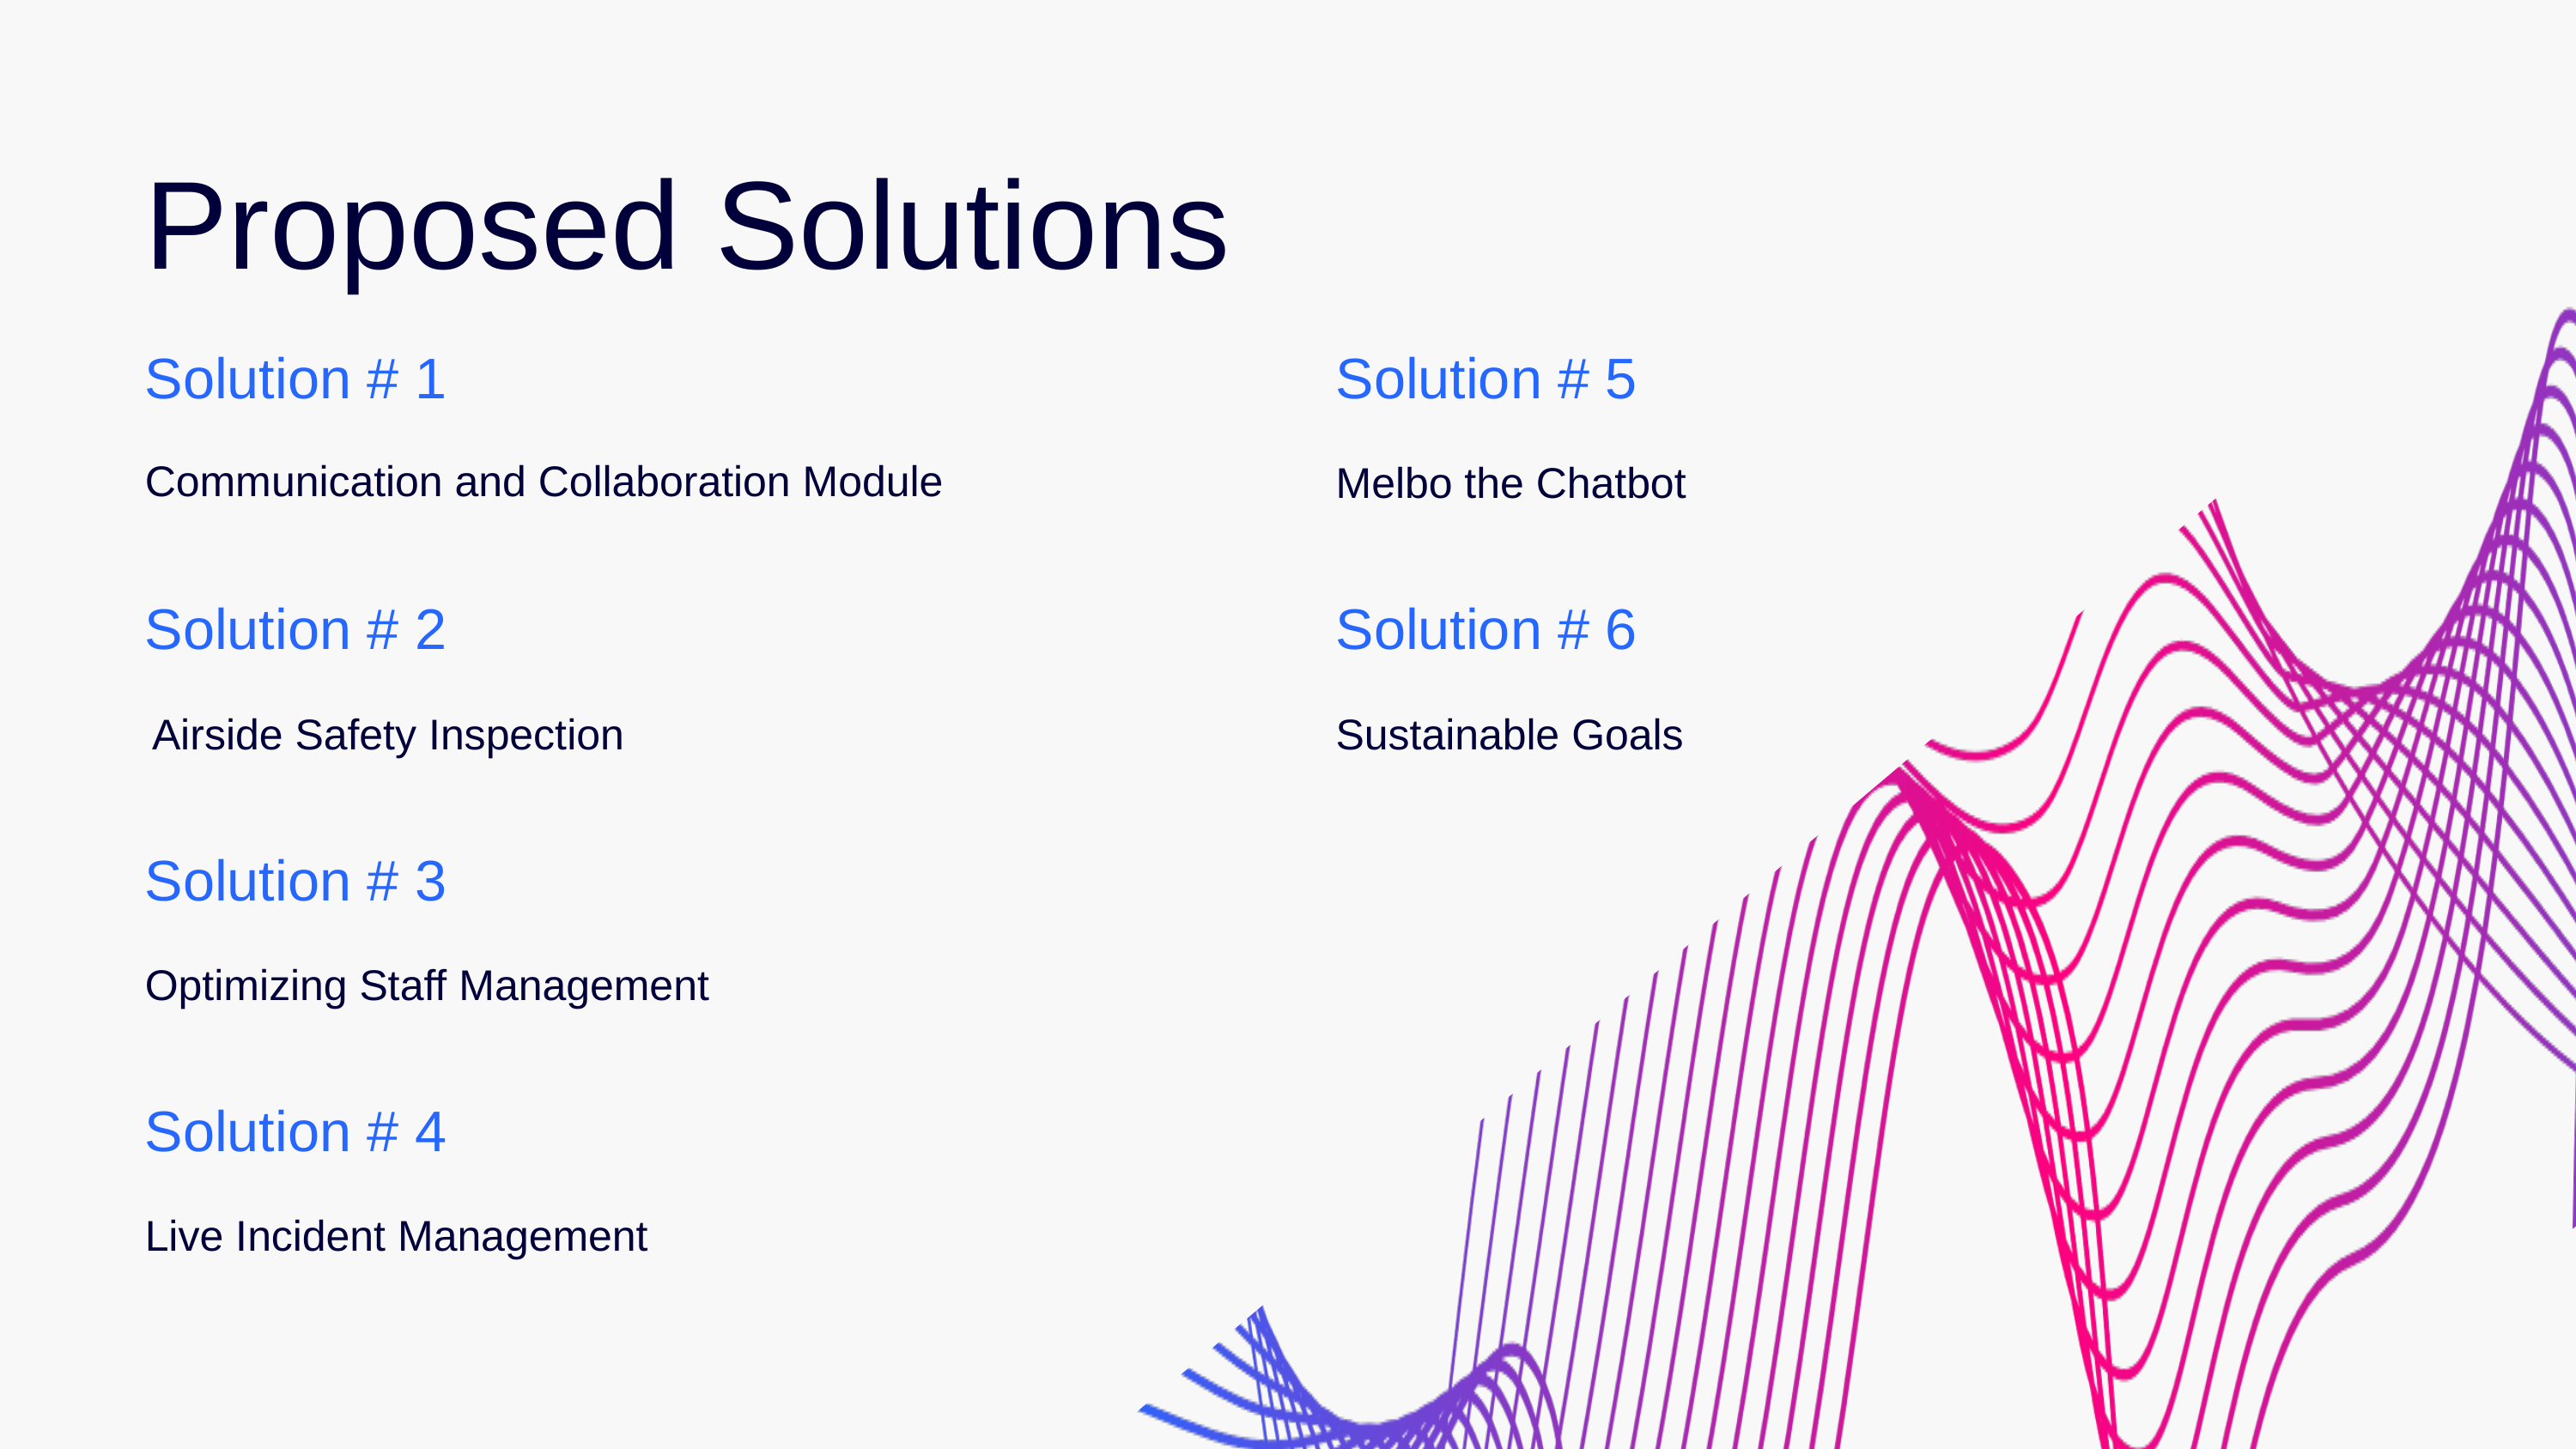

Proposed Solutions
Solution # 1
Solution # 5
Melbo the Chatbot
Communication and Collaboration Module
Solution # 2
Airside Safety Inspection
Solution # 6
Sustainable Goals

Solution # 3
Optimizing Staff Management
Solution # 4
Live Incident Management